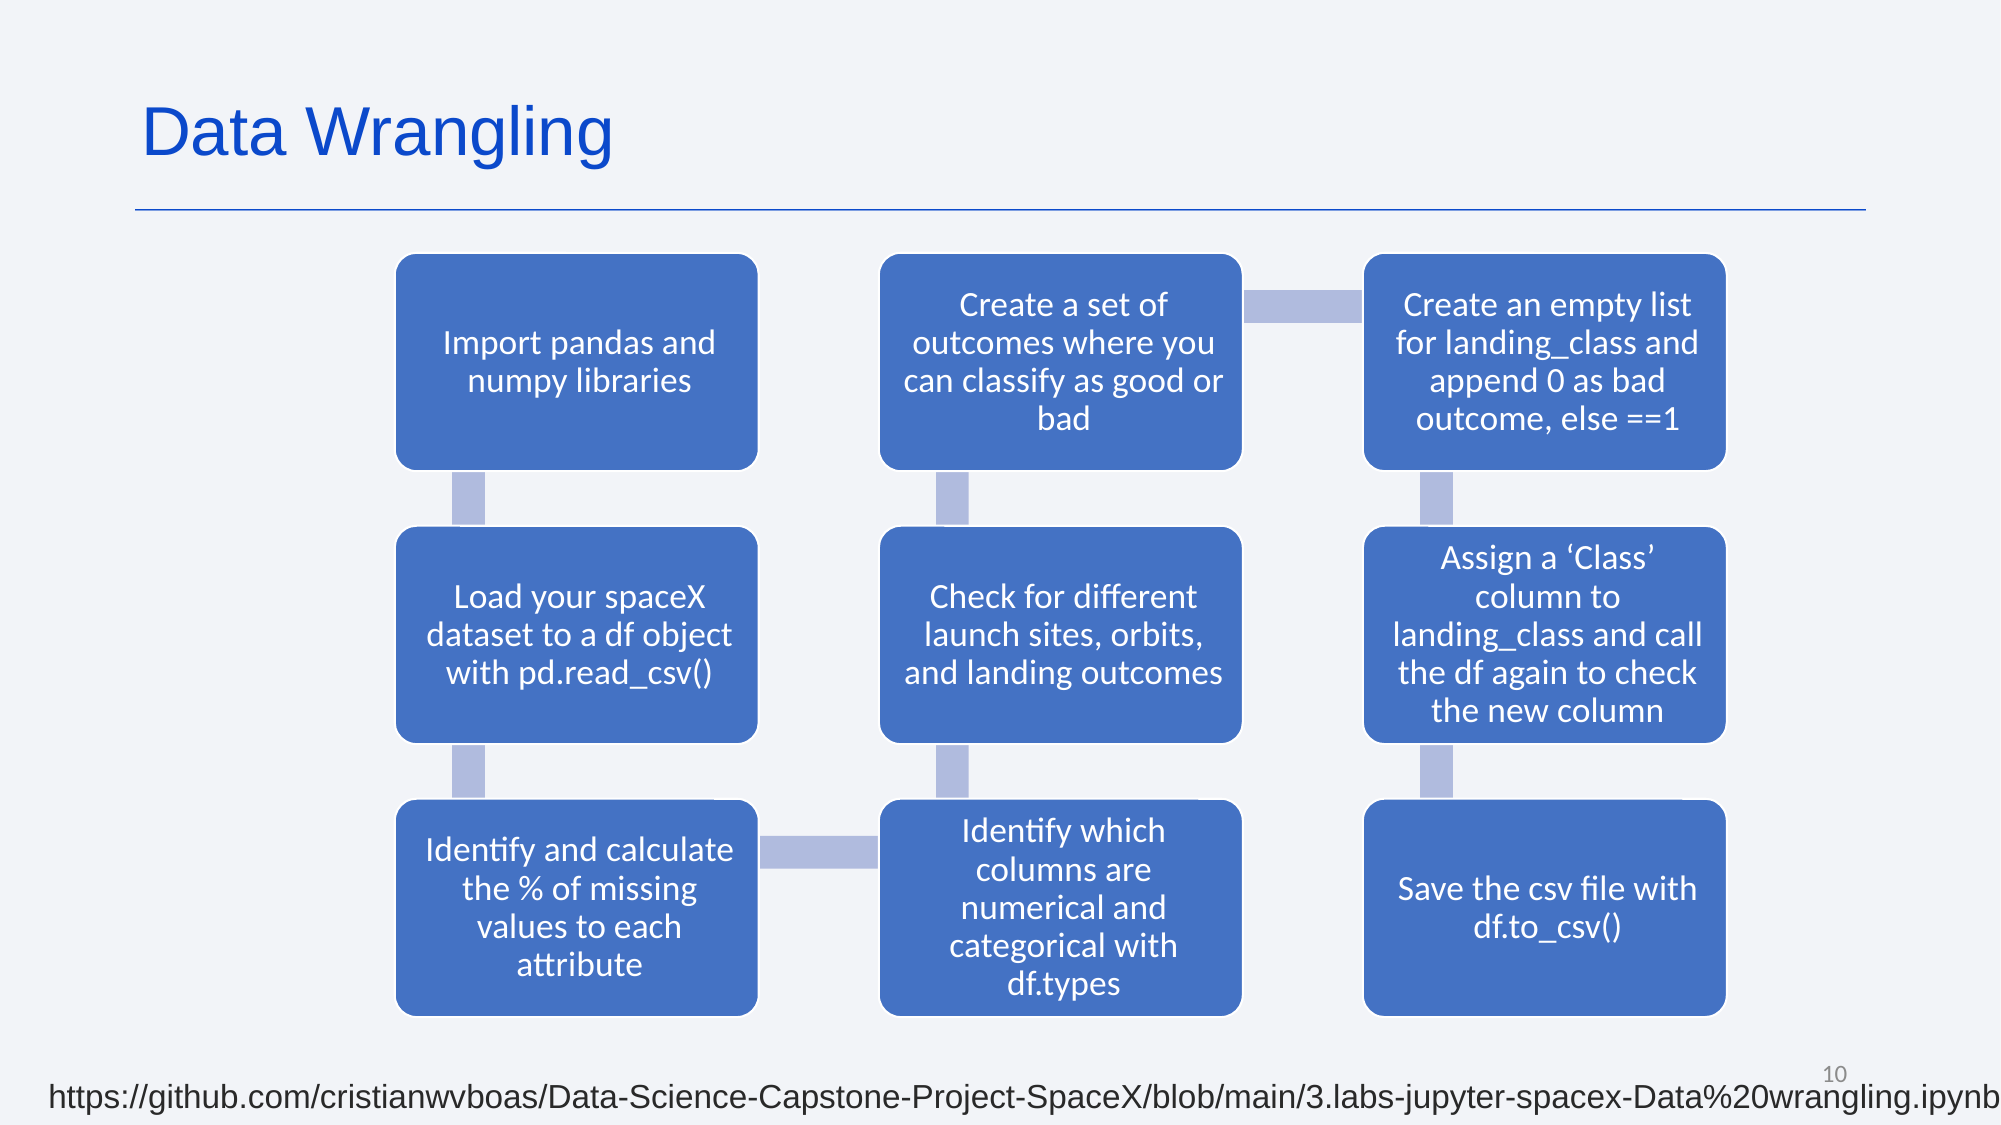

Data Wrangling
Import pandas and numpy libraries
Load your spaceX dataset to a df object with pd.read_csv()
Identify and calculate the % of missing values to each attribute
Identify which columns are numerical and categorical with df.types
Check for different launch sites, orbits, and landing outcomes
Create a set of outcomes where you can classify as good or bad
Create an empty list for landing_class and append 0 as bad outcome, else ==1
Assign a ‘Class’ column to landing_class and call the df again to check the new column
Save the csv file with df.to_csv()
10
https://github.com/cristianwvboas/Data-Science-Capstone-Project-SpaceX/blob/main/3.labs-jupyter-spacex-Data%20wrangling.ipynb